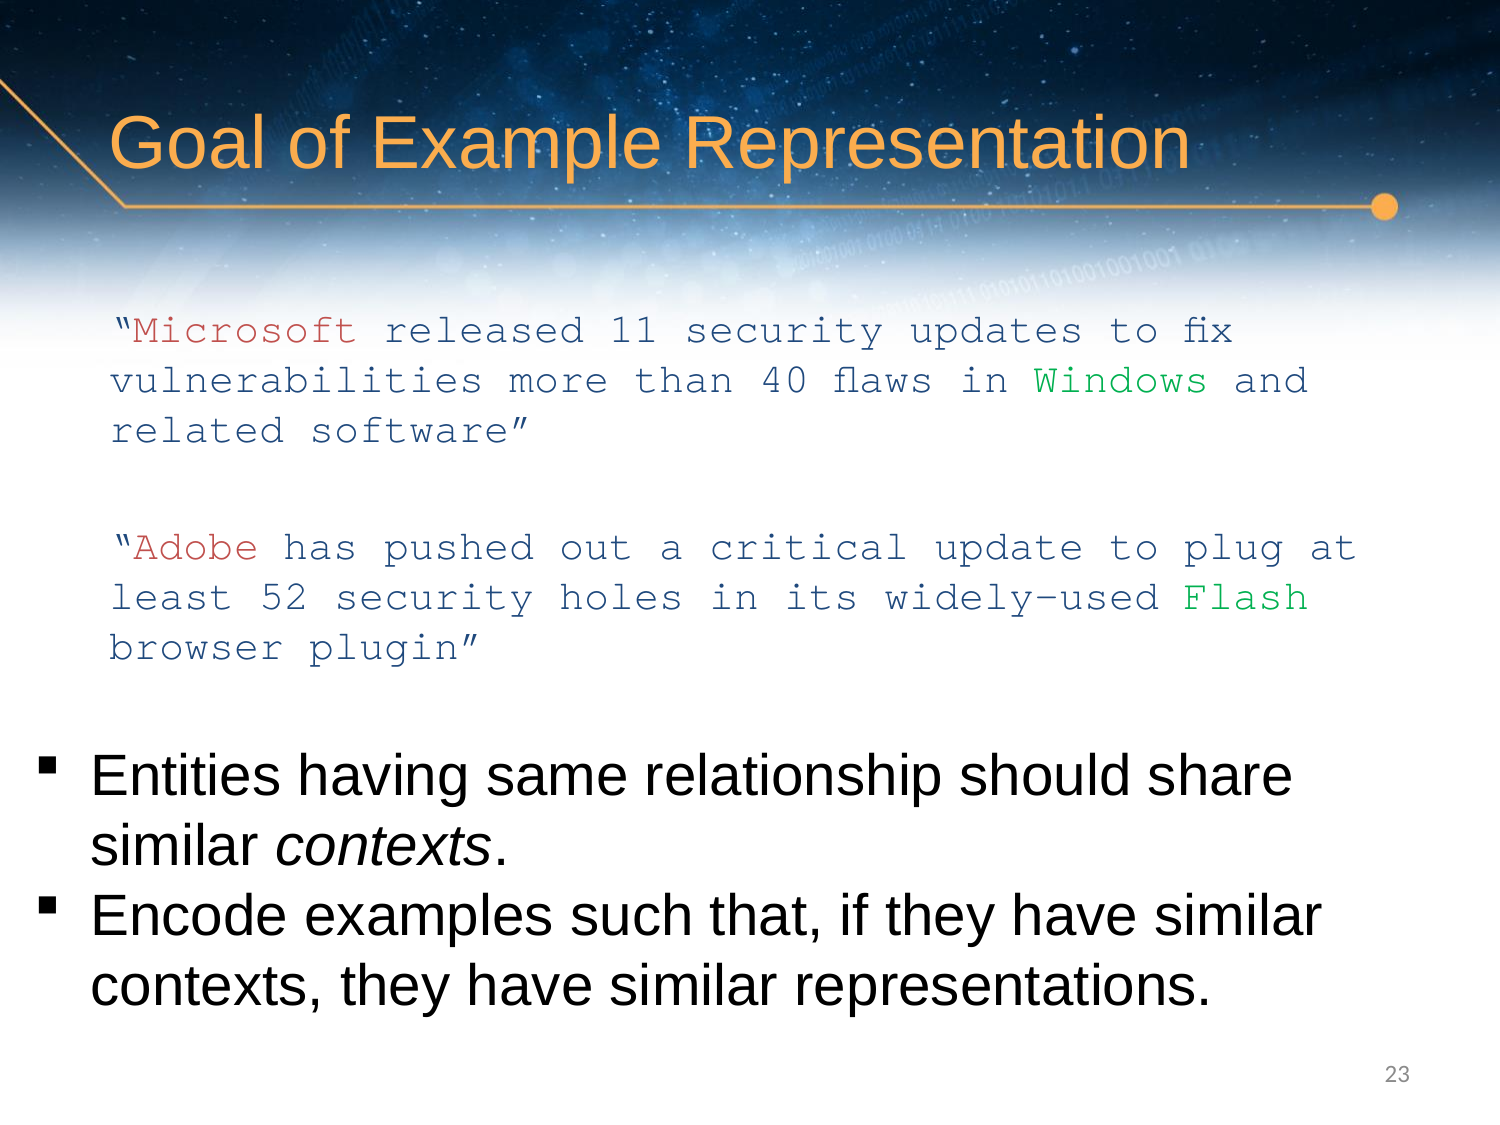

# Goal of Example Representation
“Microsoft released 11 security updates to fix vulnerabilities more than 40 flaws in Windows and related software”

“Adobe has pushed out a critical update to plug at least 52 security holes in its widely-used Flash browser plugin”

Entities having same relationship should share similar contexts.
Encode examples such that, if they have similar contexts, they have similar representations.
23